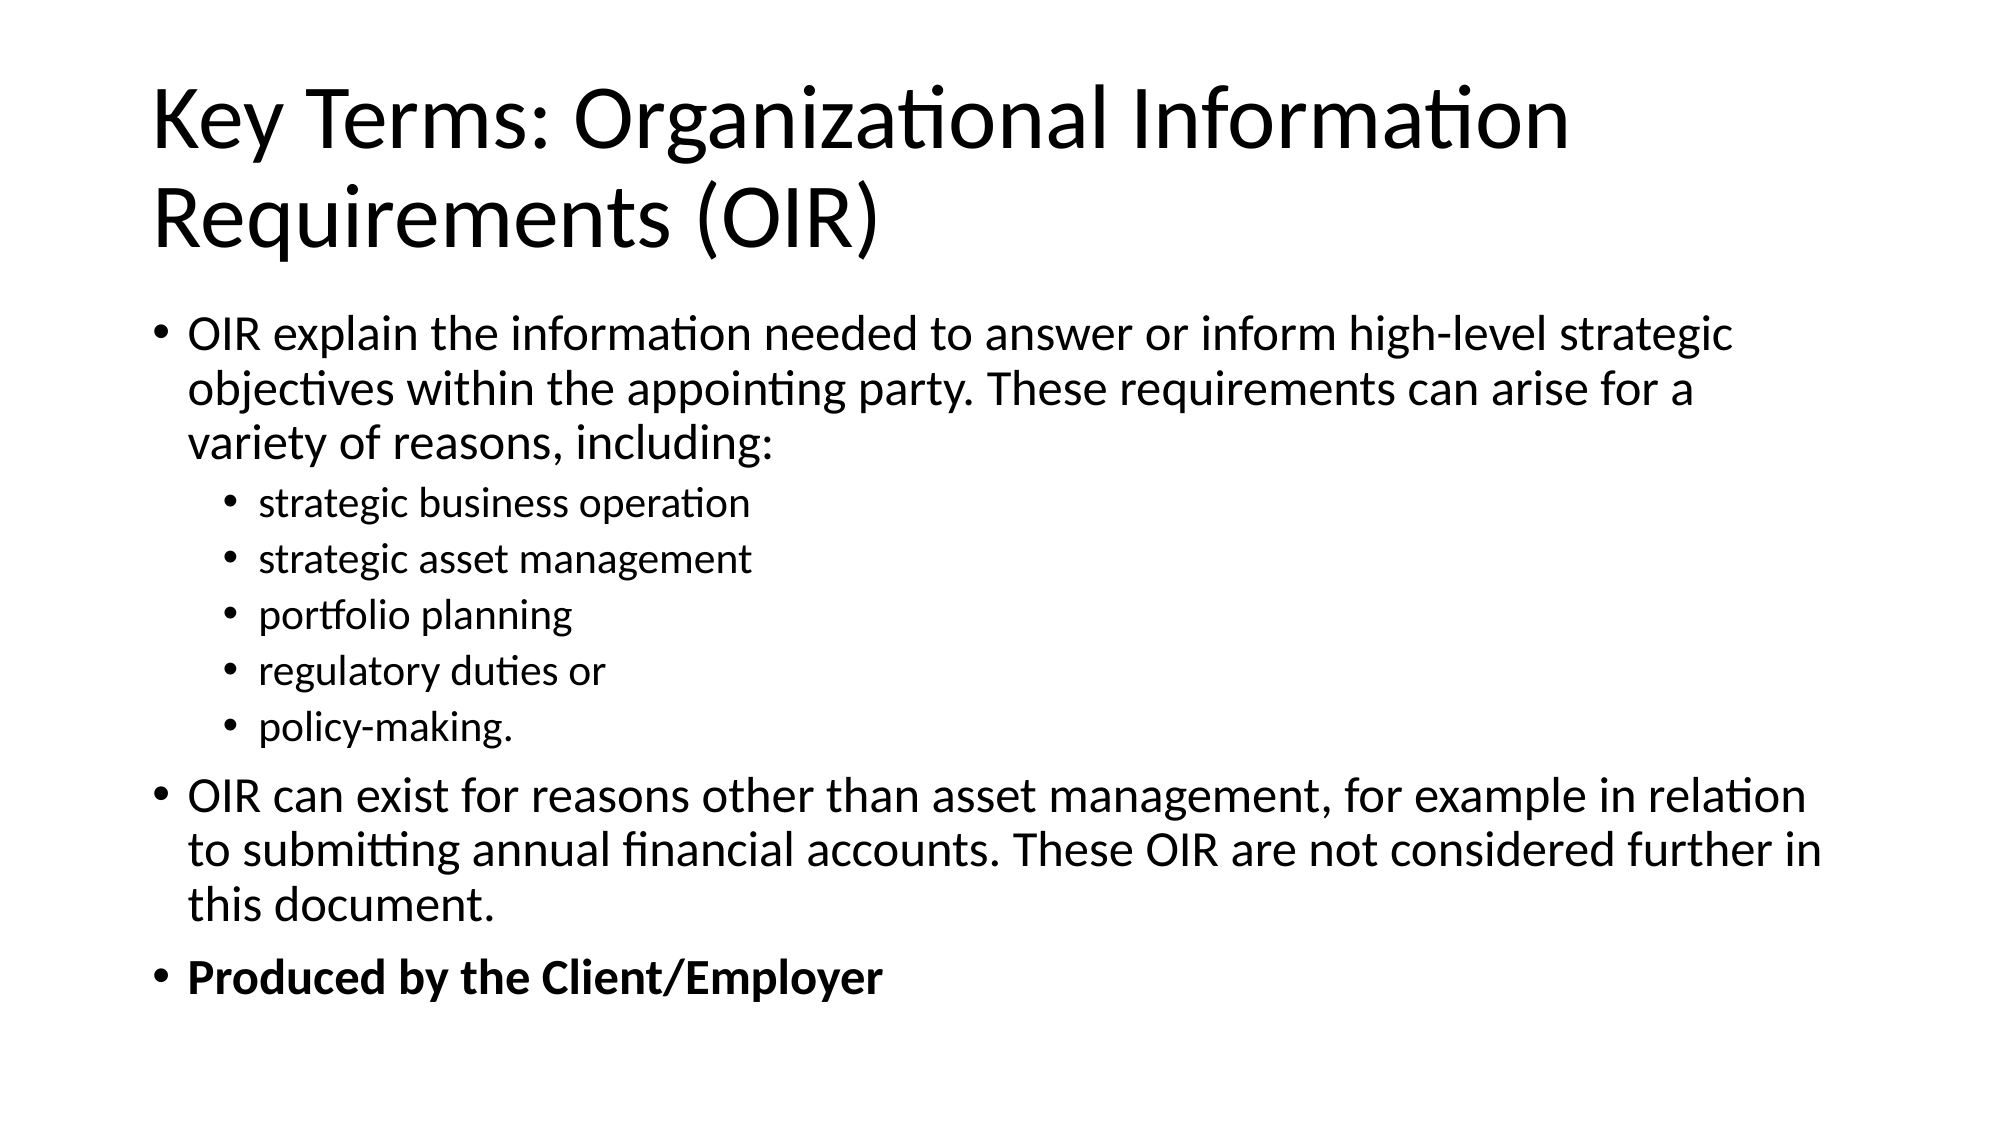

# Key Terms: Organizational Information Requirements (OIR)
OIR explain the information needed to answer or inform high-level strategic objectives within the appointing party. These requirements can arise for a variety of reasons, including:
strategic business operation
strategic asset management
portfolio planning
regulatory duties or
policy-making.
OIR can exist for reasons other than asset management, for example in relation to submitting annual financial accounts. These OIR are not considered further in this document.
Produced by the Client/Employer